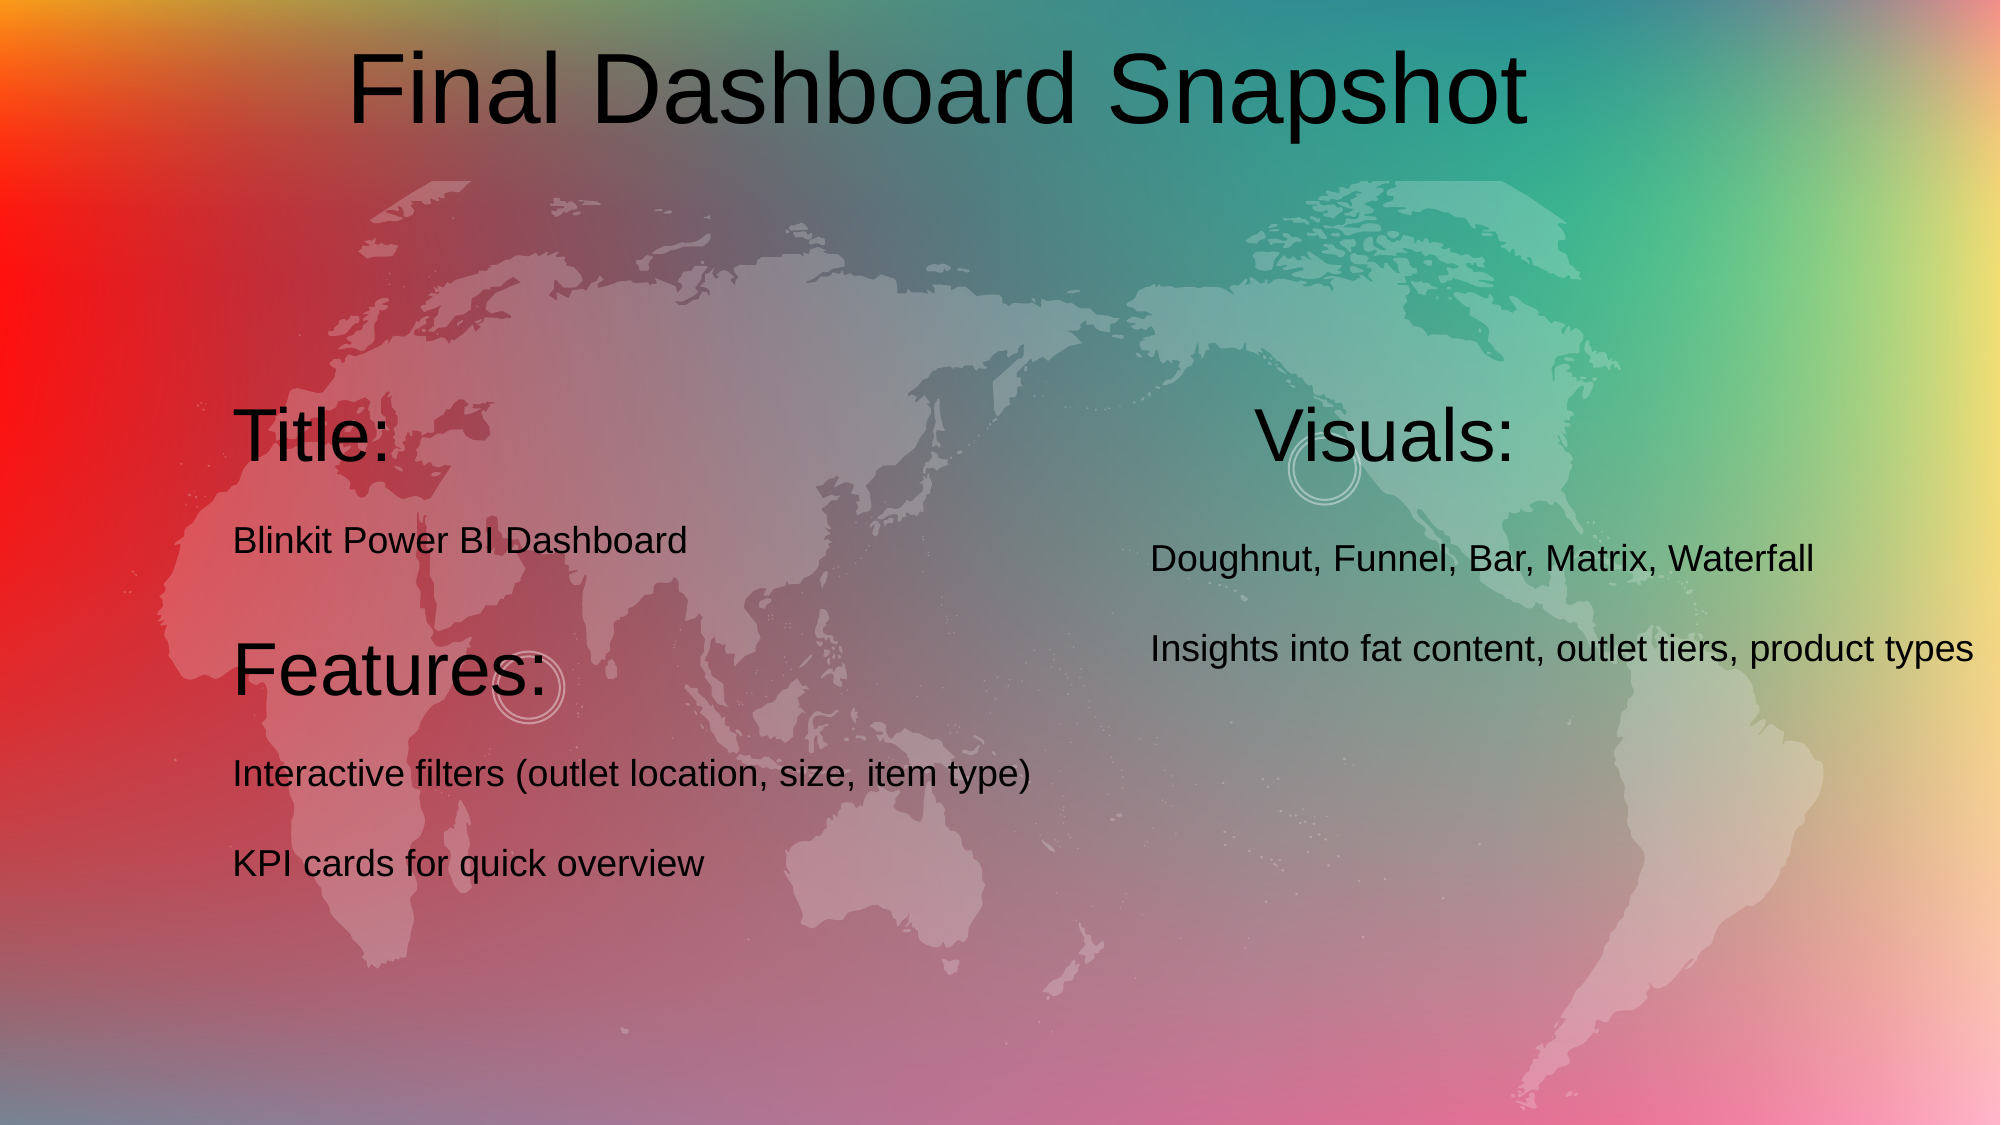

Final Dashboard Snapshot

Title:
Visuals:

Blinkit Power BI Dashboard
Doughnut, Funnel, Bar, Matrix, Waterfall

Insights into fat content, outlet tiers, product types
Features:

Interactive filters (outlet location, size, item type)

KPI cards for quick overview